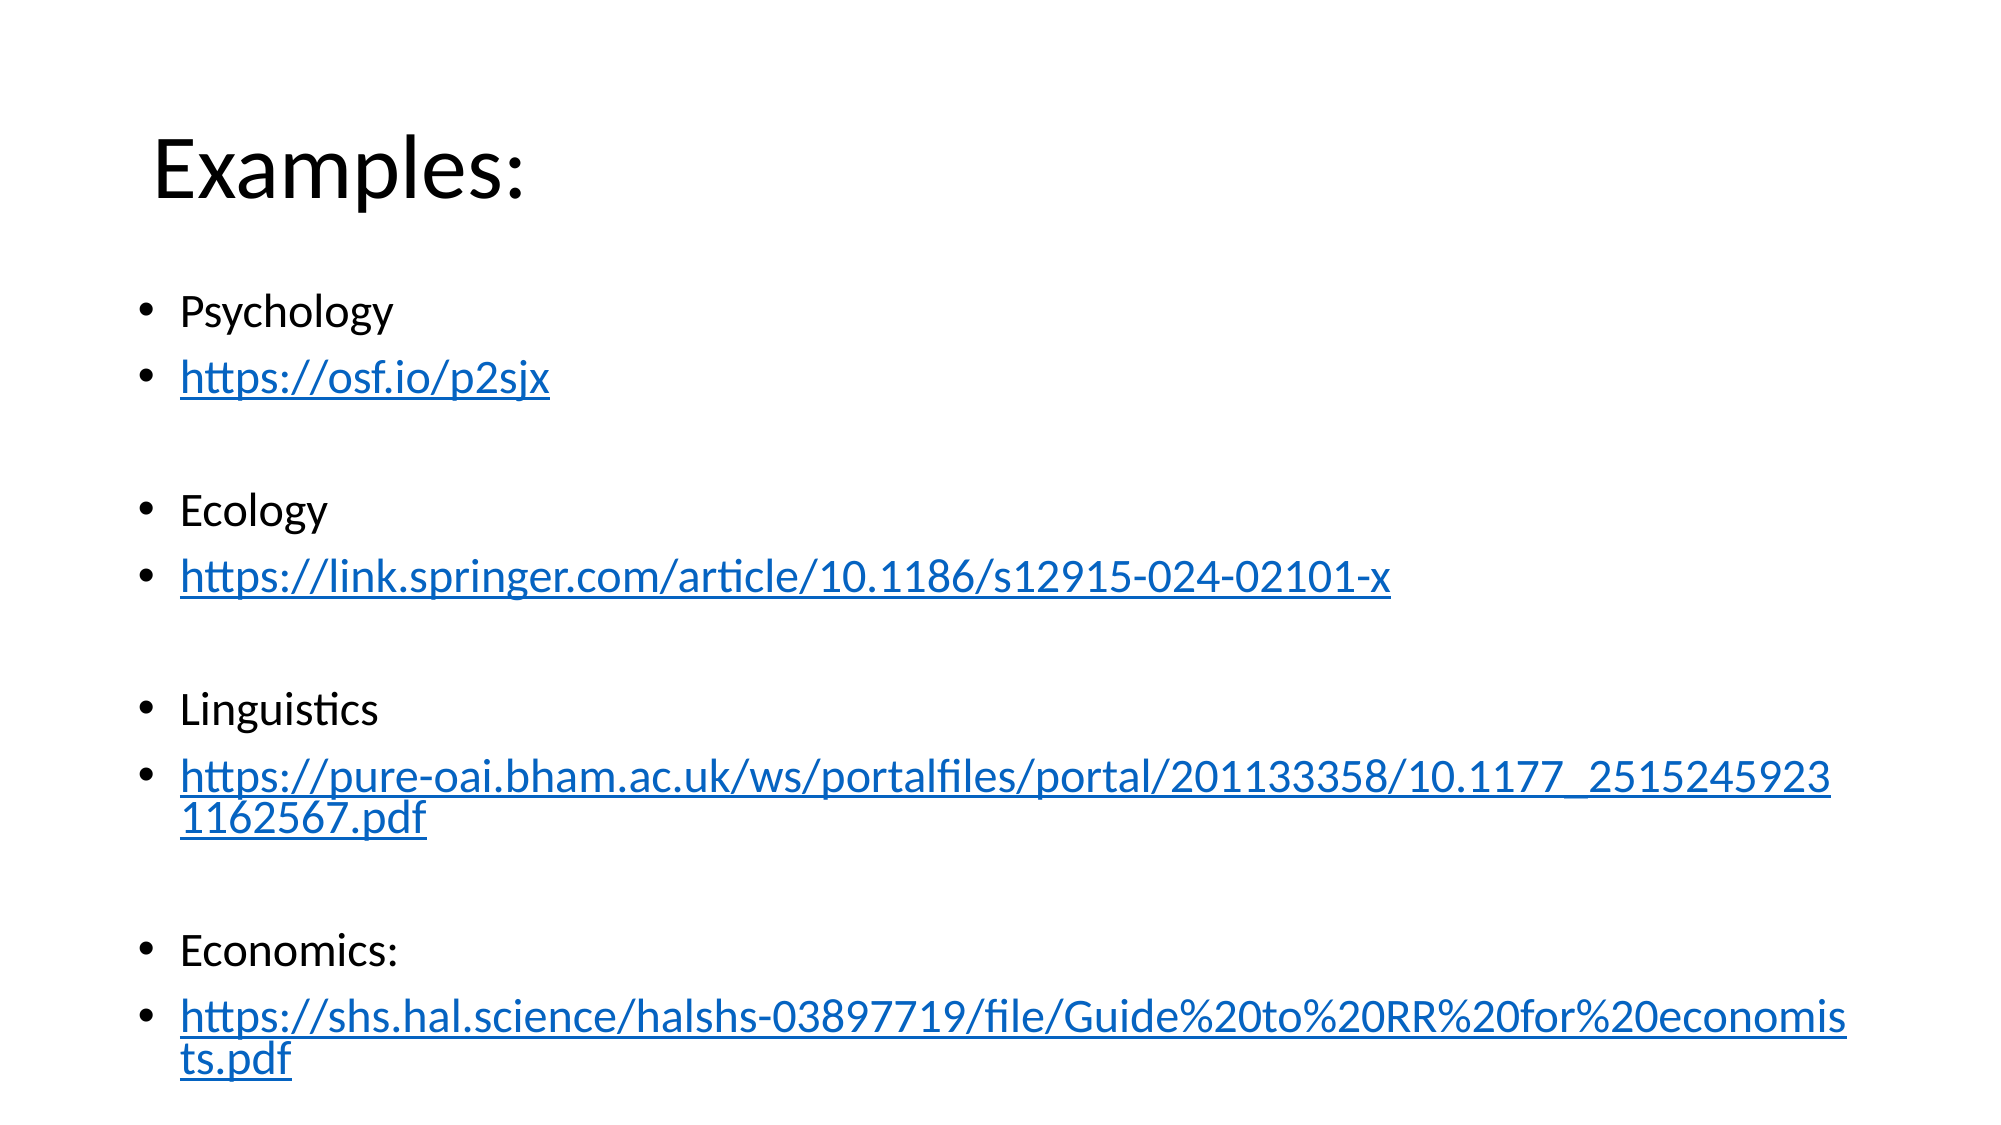

# Examples:

Psychology
https://osf.io/p2sjx

Ecology
https://link.springer.com/article/10.1186/s12915-024-02101-x

Linguistics
https://pure-oai.bham.ac.uk/ws/portalfiles/portal/201133358/10.1177_25152459231162567.pdf

Economics:
https://shs.hal.science/halshs-03897719/file/Guide%20to%20RR%20for%20economists.pdf